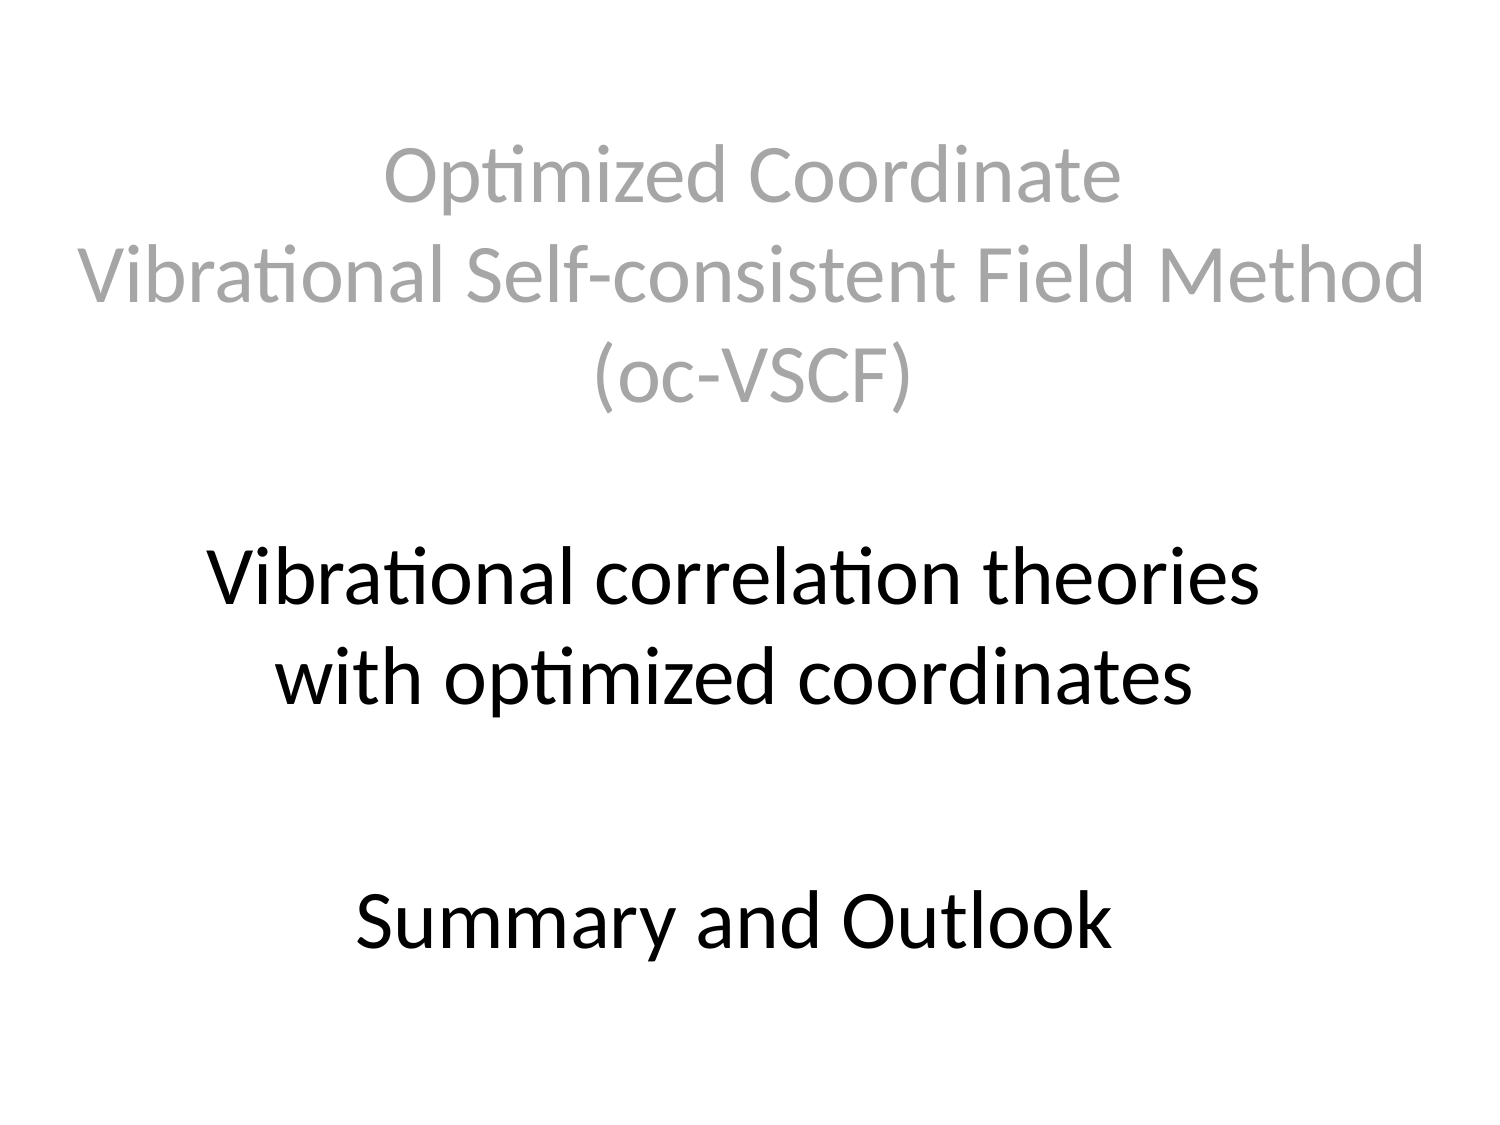

Optimized Coordinate
Vibrational Self-consistent Field Method
(oc-VSCF)
Vibrational correlation theories
with optimized coordinates
Summary and Outlook